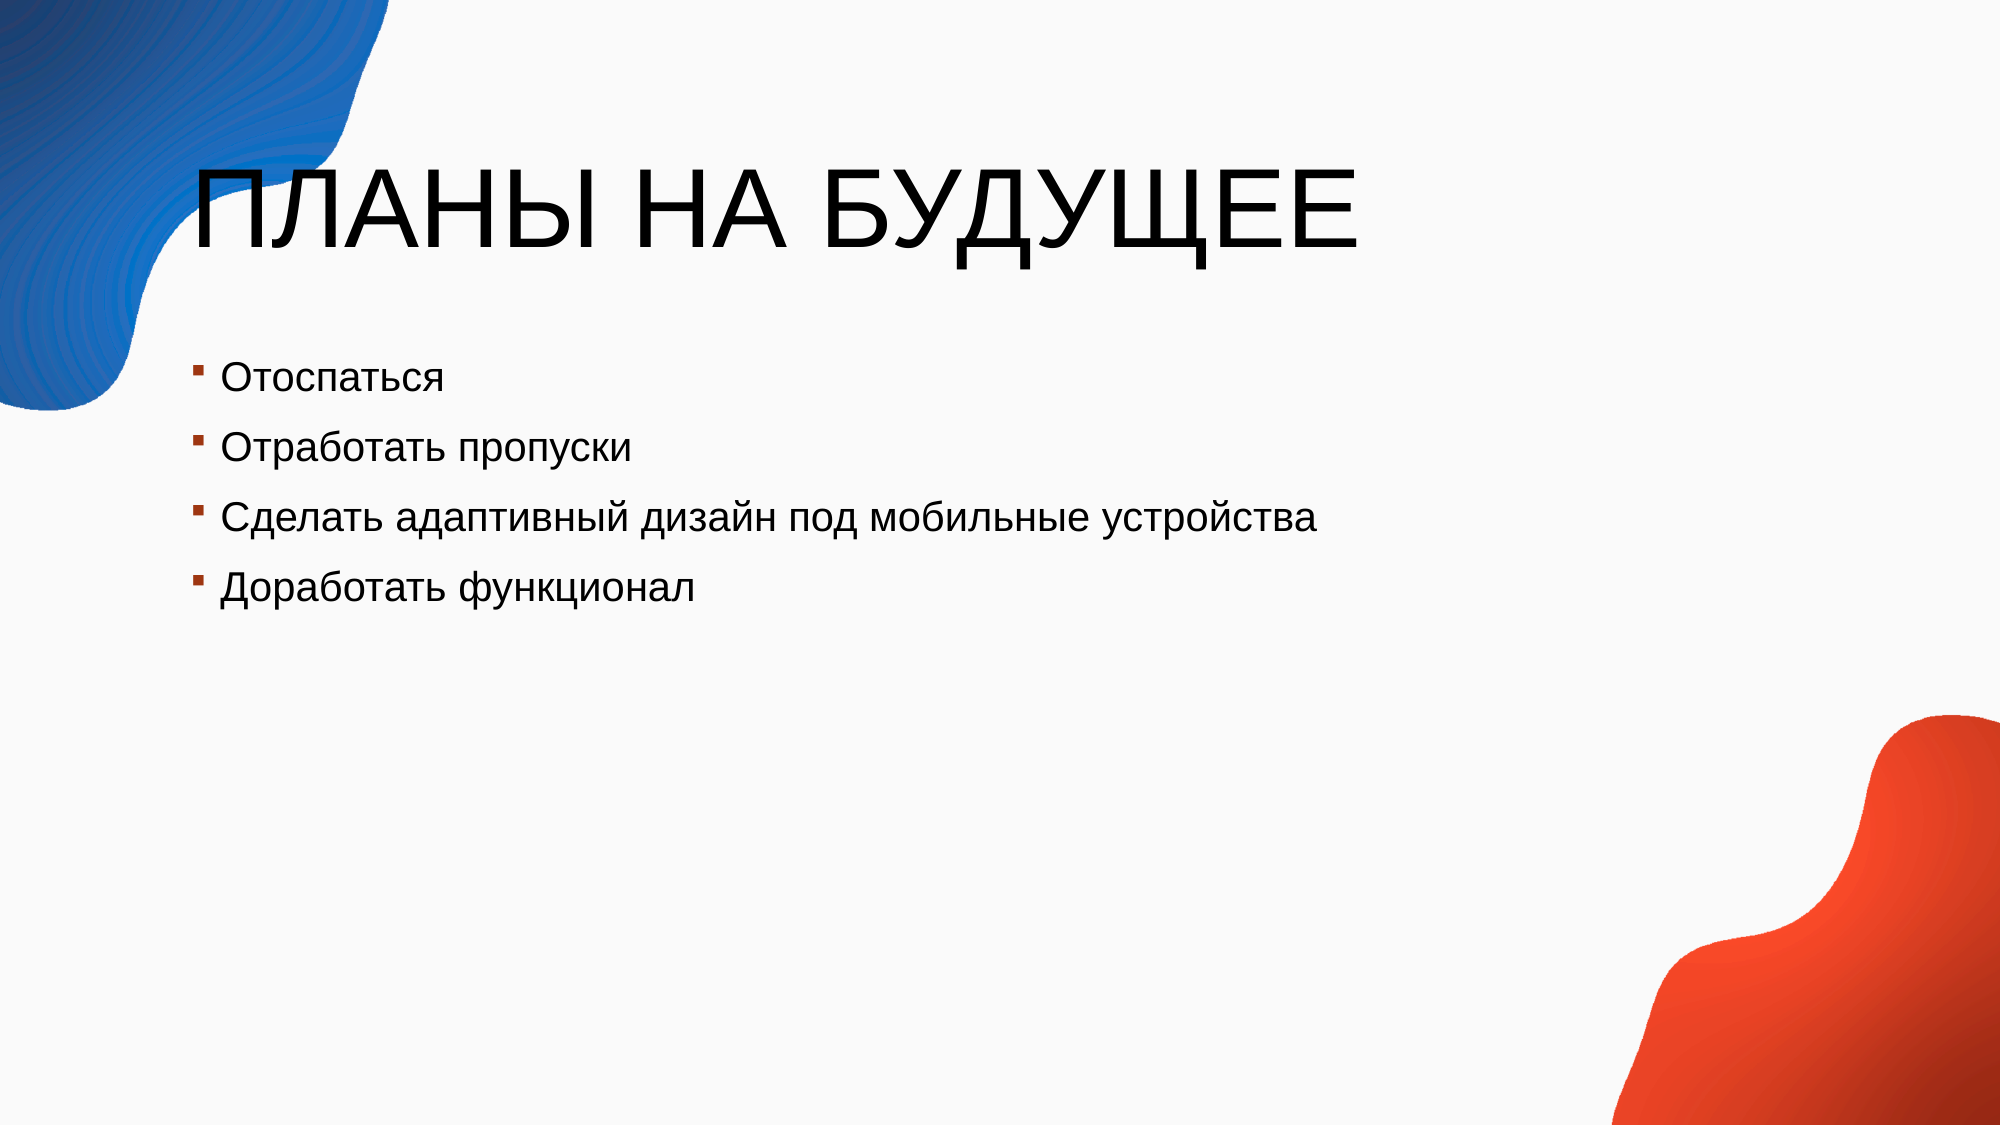

# Планы на будущее
Отоспаться
Отработать пропуски
Сделать адаптивный дизайн под мобильные устройства
Доработать функционал